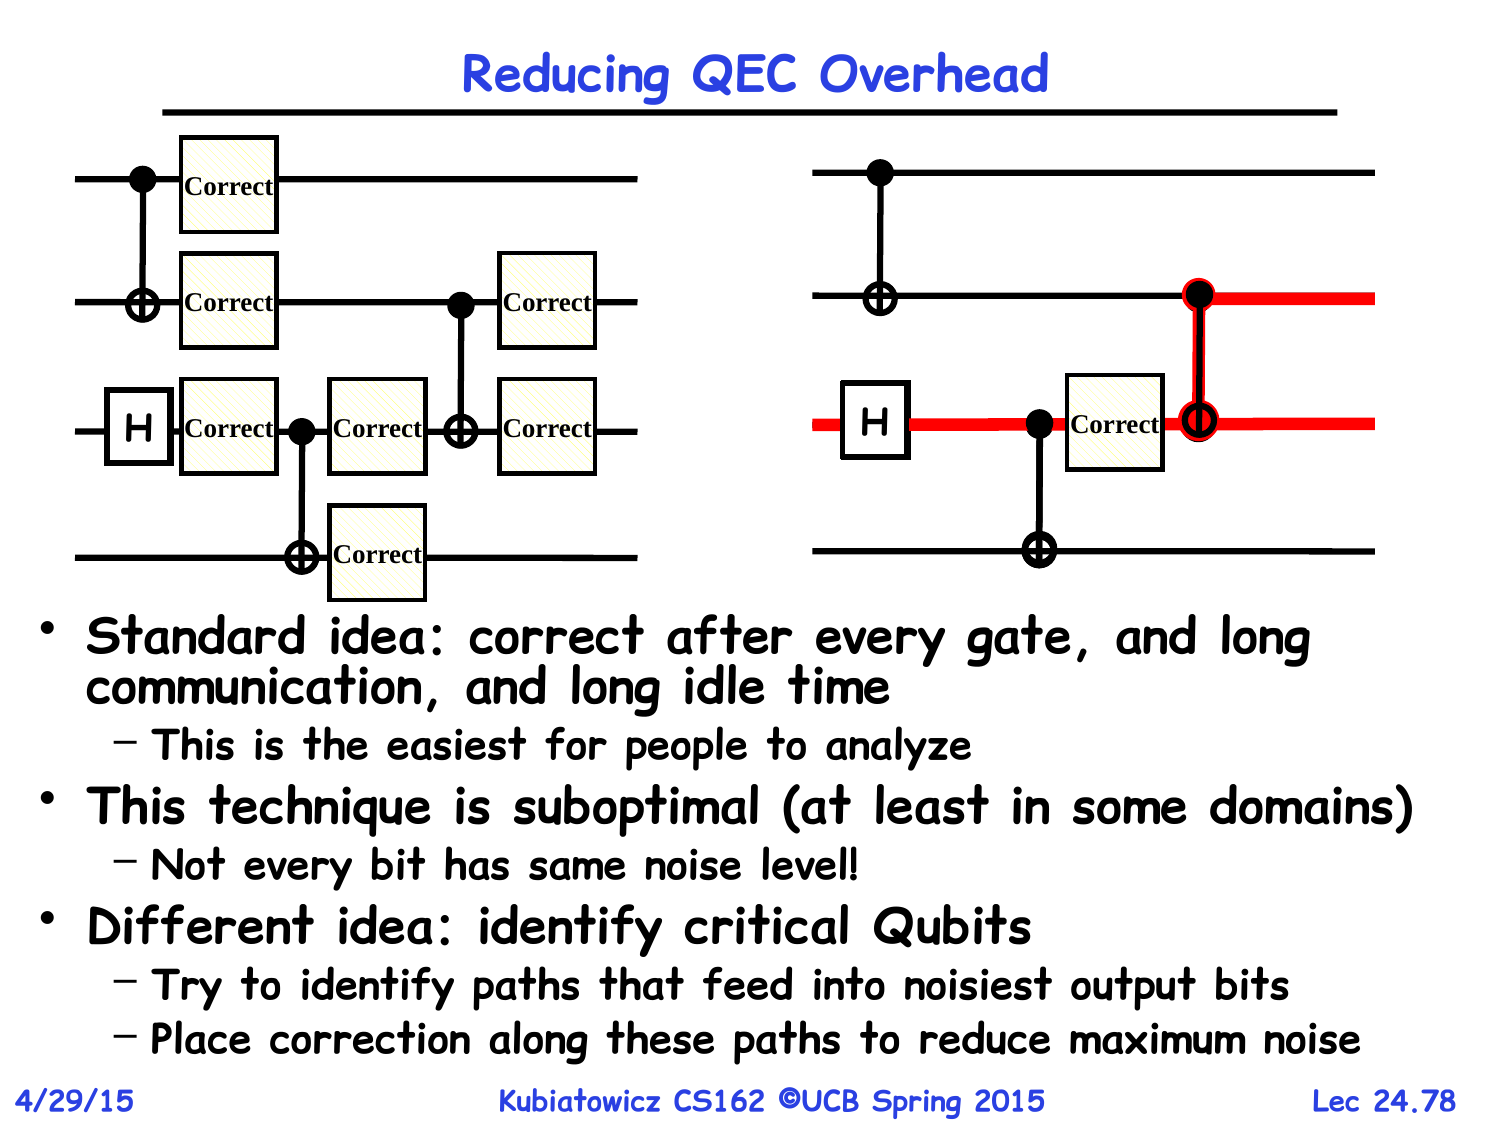

# Reducing QEC Overhead
Correct
Correct
Correct
Correct
Correct
Correct
Correct

H

H

H
H

Correct
Standard idea: correct after every gate, and long communication, and long idle time
This is the easiest for people to analyze
This technique is suboptimal (at least in some domains)
Not every bit has same noise level!
Different idea: identify critical Qubits
Try to identify paths that feed into noisiest output bits
Place correction along these paths to reduce maximum noise